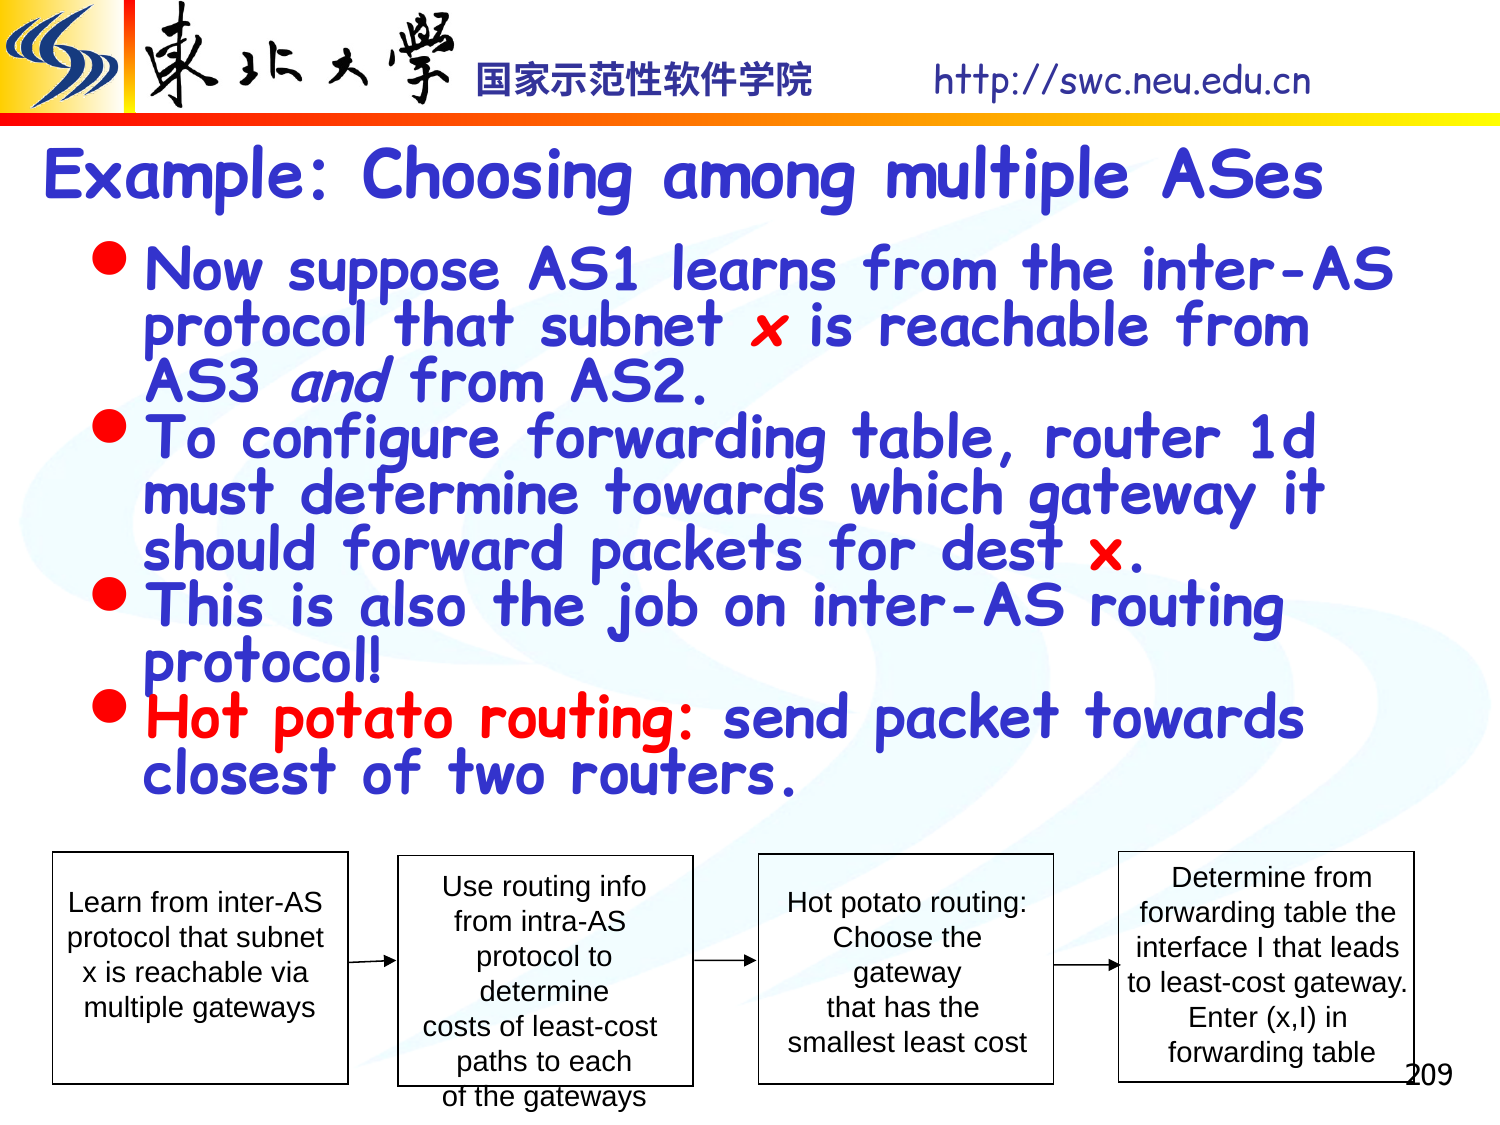

# Example: Choosing among multiple ASes
Now suppose AS1 learns from the inter-AS protocol that subnet x is reachable from AS3 and from AS2.
To configure forwarding table, router 1d must determine towards which gateway it should forward packets for dest x.
This is also the job on inter-AS routing protocol!
Hot potato routing: send packet towards closest of two routers.

Determine from
forwarding table the
interface I that leads
to least-cost gateway.
Enter (x,I) in
forwarding table

Use routing info
from intra-AS
protocol to determine
costs of least-cost
paths to each
of the gateways
Learn from inter-AS
protocol that subnet
x is reachable via
multiple gateways
Hot potato routing:
Choose the gateway
that has the
smallest least cost

209